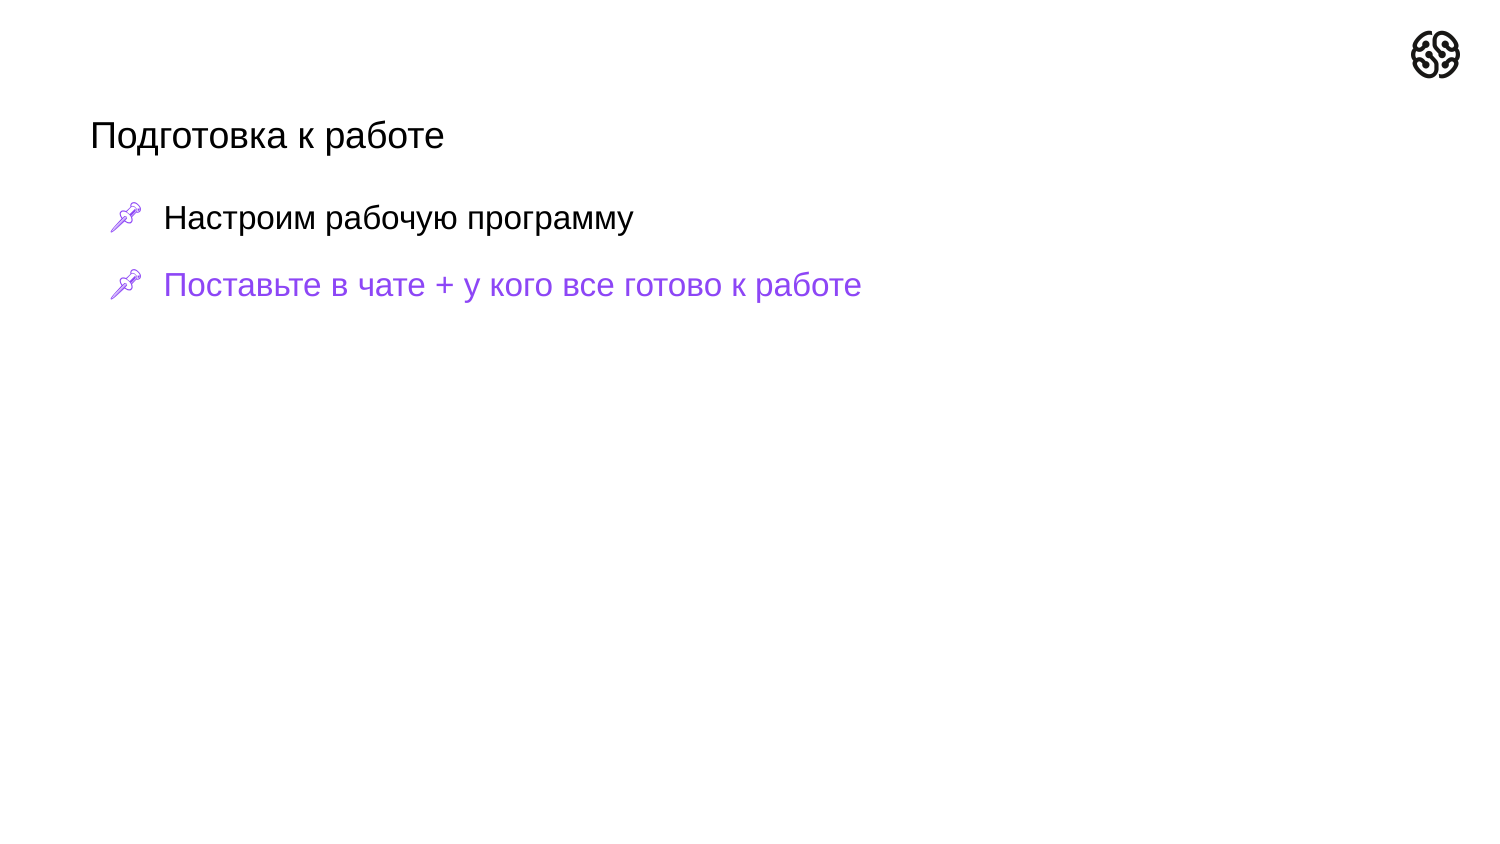

# Подготовка к работе
Настроим рабочую программу
Поставьте в чате + у кого все готово к работе